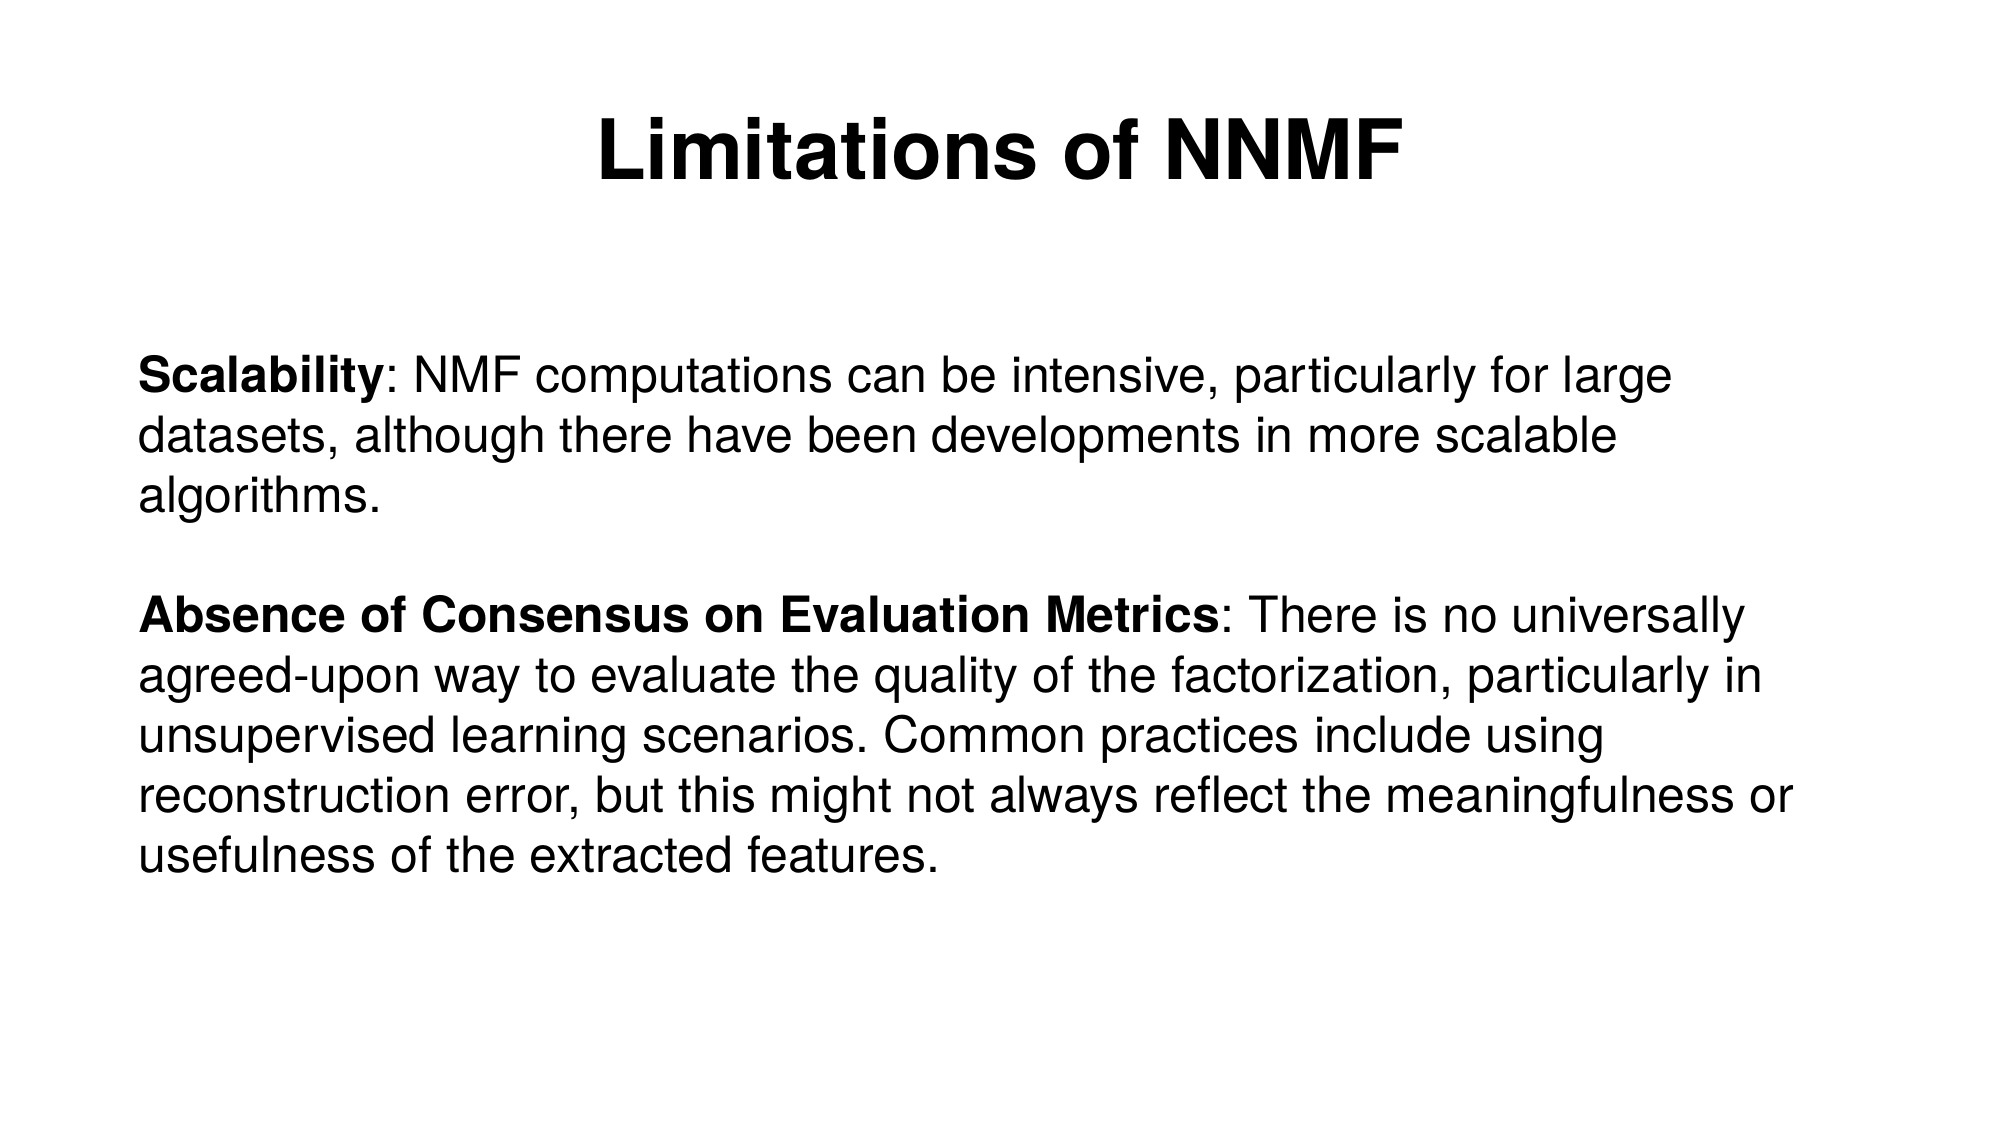

Limitations of NNMF
Scalability: NMF computations can be intensive, particularly for large datasets, although there have been developments in more scalable algorithms.

Absence of Consensus on Evaluation Metrics: There is no universally agreed-upon way to evaluate the quality of the factorization, particularly in unsupervised learning scenarios. Common practices include using reconstruction error, but this might not always reflect the meaningfulness or usefulness of the extracted features.